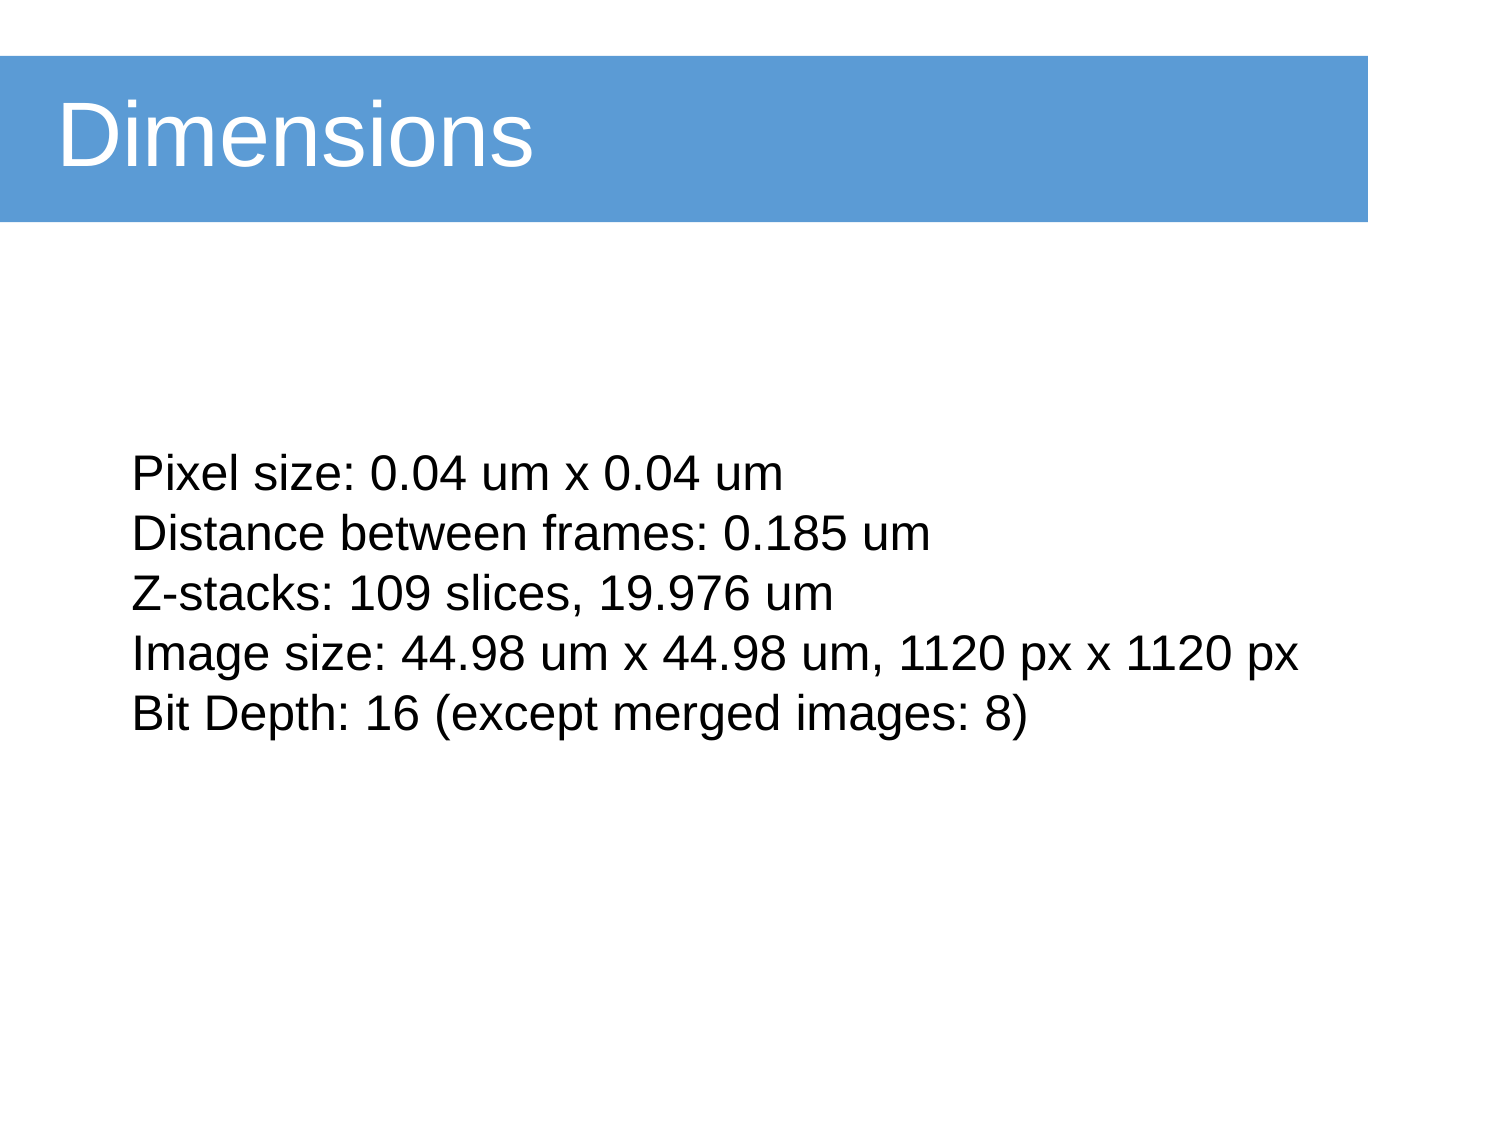

# Dimensions

Pixel size: 0.04 um x 0.04 um
Distance between frames: 0.185 um
Z-stacks: 109 slices, 19.976 um
Image size: 44.98 um x 44.98 um, 1120 px x 1120 px
Bit Depth: 16 (except merged images: 8)